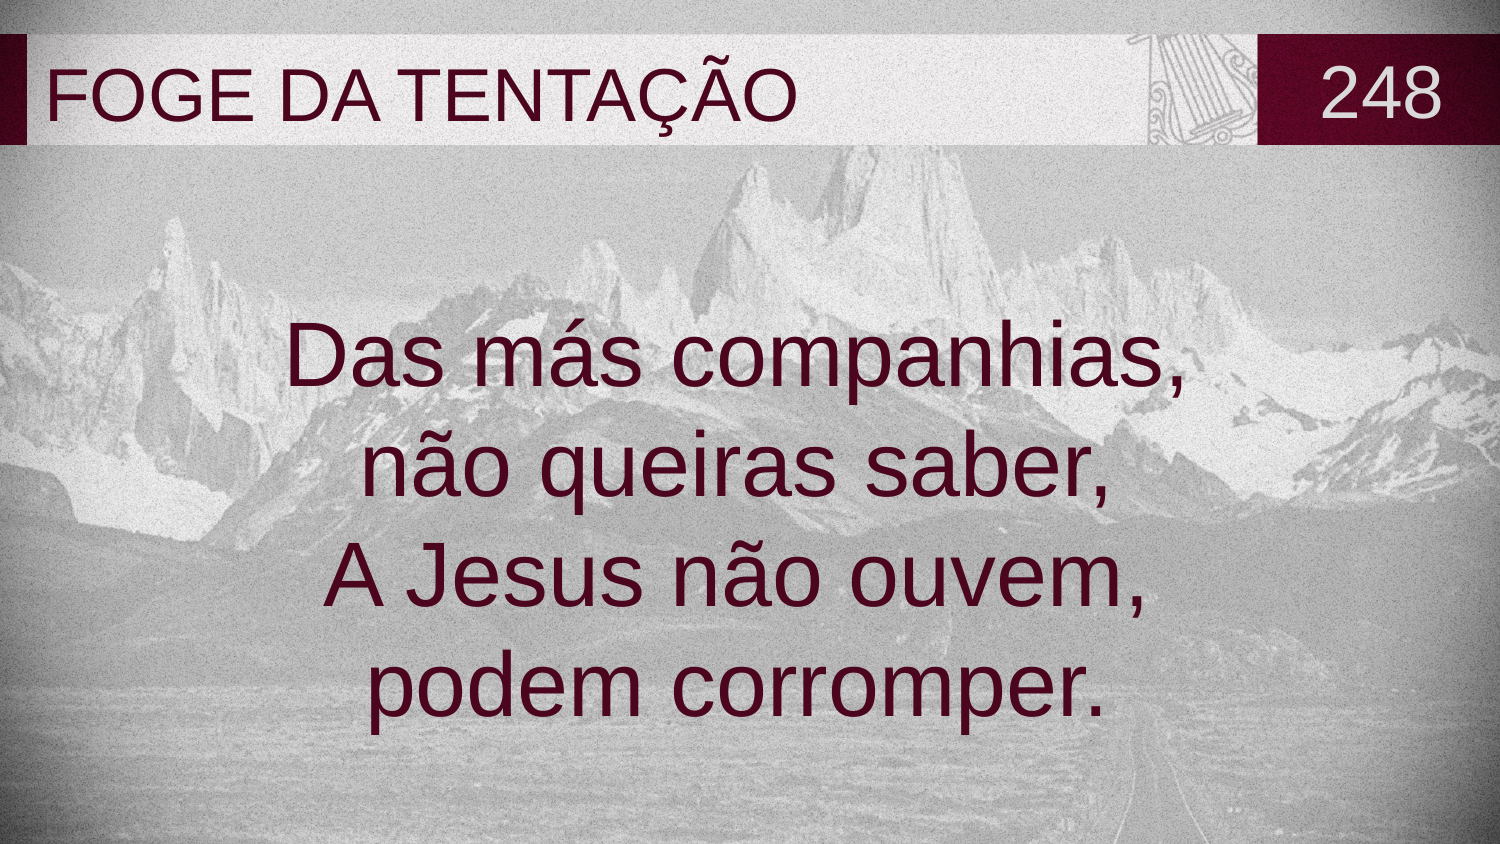

# FOGE DA TENTAÇÃO
248
Das más companhias,
não queiras saber,
A Jesus não ouvem,
podem corromper.